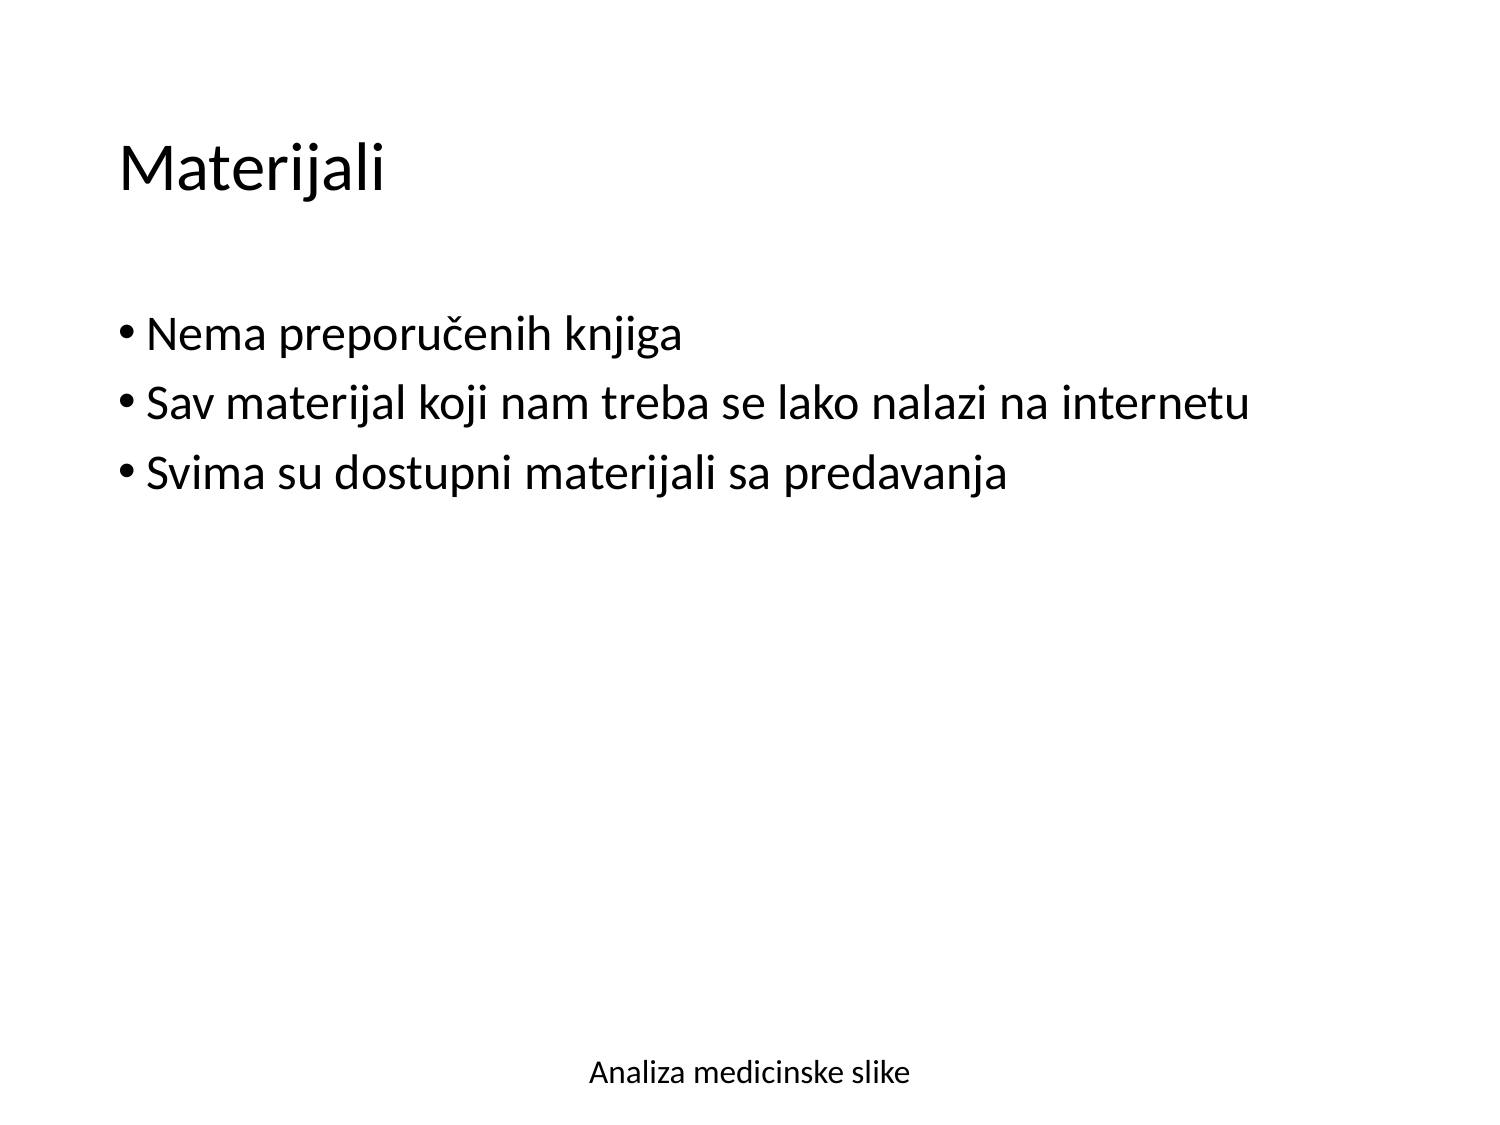

# Materijali
Nema preporučenih knjiga
Sav materijal koji nam treba se lako nalazi na internetu
Svima su dostupni materijali sa predavanja
Analiza medicinske slike